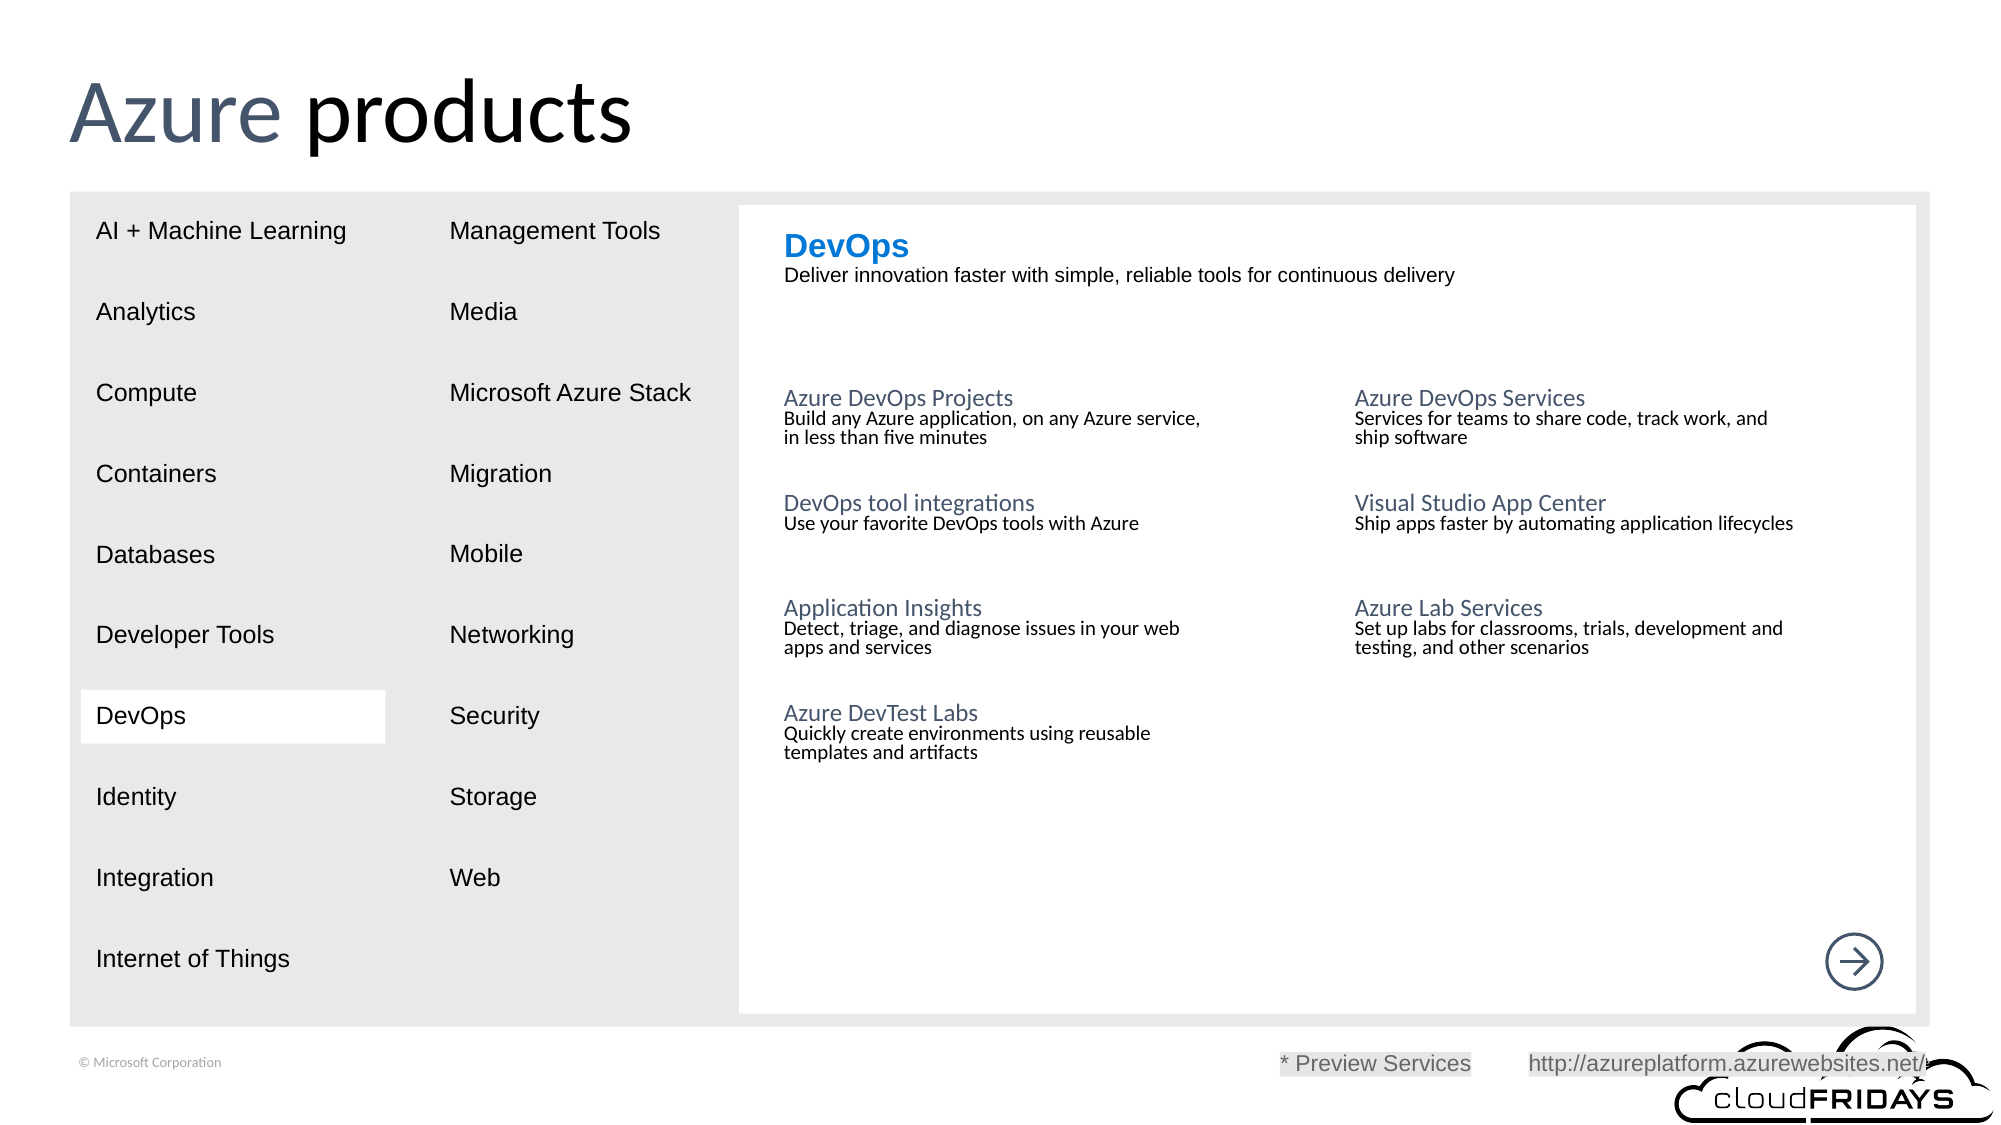

# Azure products

Management Tools
AI + Machine Learning
DevOps
Deliver innovation faster with simple, reliable tools for continuous delivery
Media
Analytics
Microsoft Azure Stack
Compute
| Azure DevOps Projects Build any Azure application, on any Azure service, in less than five minutes | Azure DevOps Services Services for teams to share code, track work, and ship software |
| --- | --- |
| DevOps tool integrations Use your favorite DevOps tools with Azure | Visual Studio App Center Ship apps faster by automating application lifecycles |
| Application Insights Detect, triage, and diagnose issues in your web apps and services | Azure Lab Services Set up labs for classrooms, trials, development and testing, and other scenarios |
| Azure DevTest Labs Quickly create environments using reusable templates and artifacts |  |
|  |  |
Migration
Containers
Mobile
Databases
Networking
Developer Tools
Security
DevOps
Storage
Identity
Integration
Web

Internet of Things
* Preview Services
http://azureplatform.azurewebsites.net/